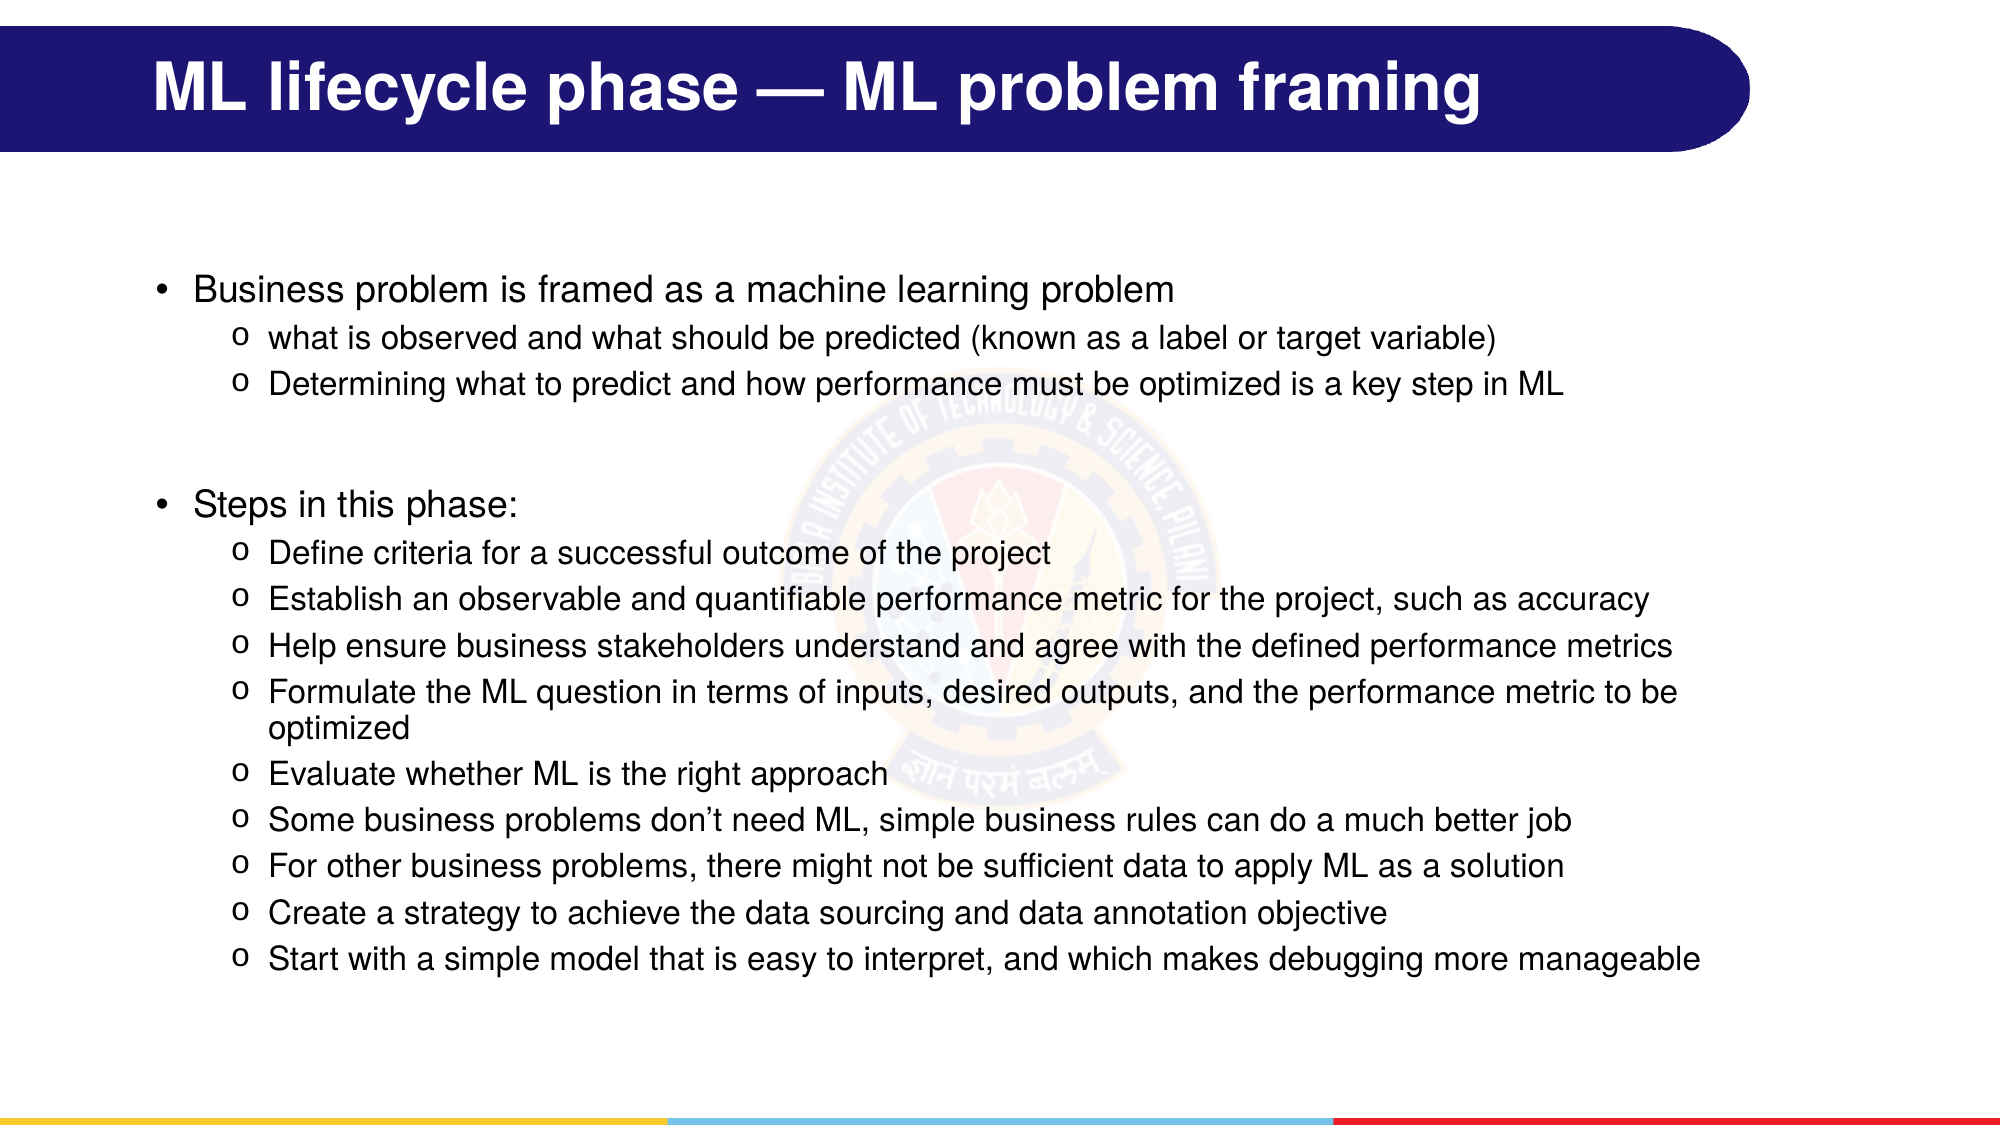

# ML lifecycle phase — ML problem framing

Business problem is framed as a machine learning problem
what is observed and what should be predicted (known as a label or target variable)
Determining what to predict and how performance must be optimized is a key step in ML

Steps in this phase:
Deﬁne criteria for a successful outcome of the project
Establish an observable and quantiﬁable performance metric for the project, such as accuracy
Help ensure business stakeholders understand and agree with the defined performance metrics
Formulate the ML question in terms of inputs, desired outputs, and the performance metric to be optimized
Evaluate whether ML is the right approach
Some business problems don’t need ML, simple business rules can do a much better job
For other business problems, there might not be sufficient data to apply ML as a solution
Create a strategy to achieve the data sourcing and data annotation objective
Start with a simple model that is easy to interpret, and which makes debugging more manageable